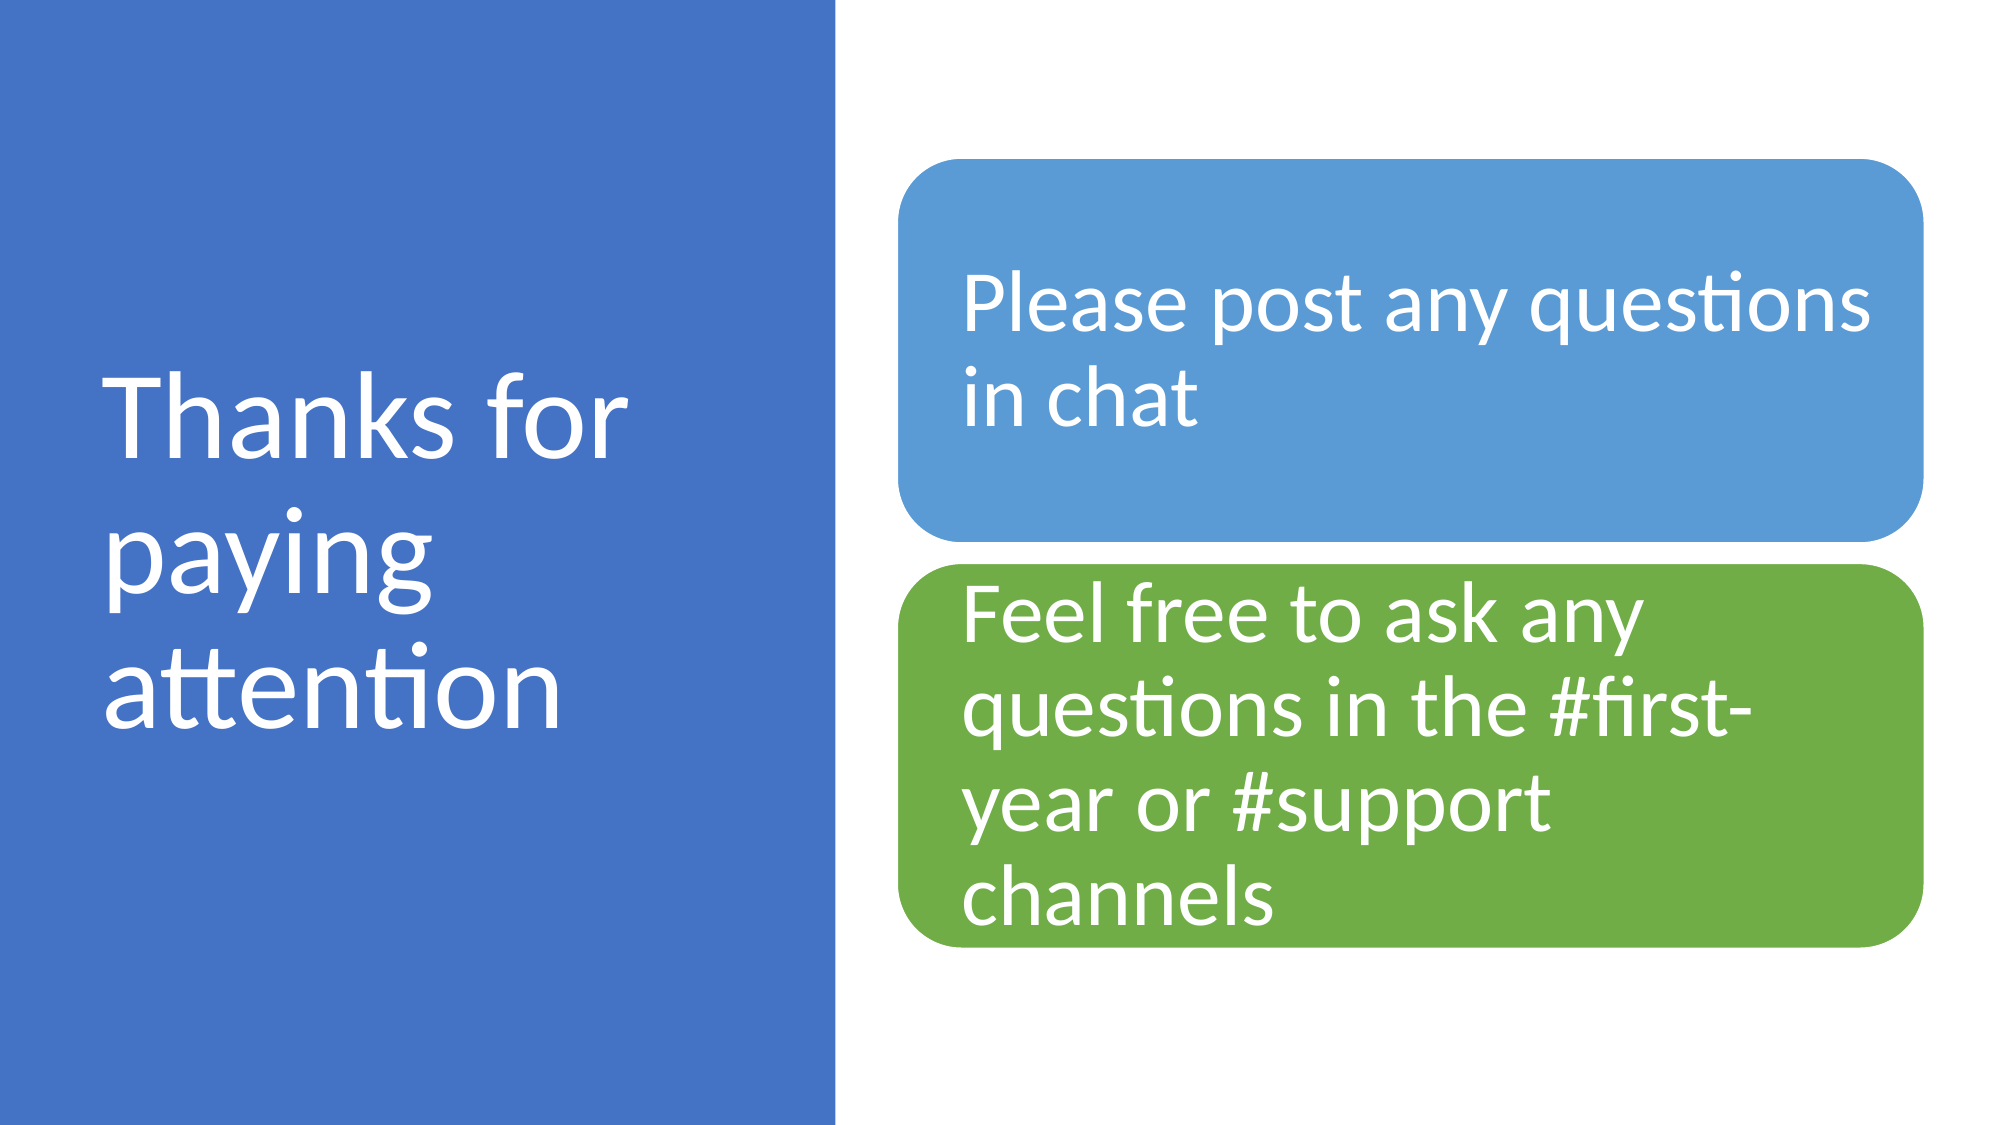

# Thanks for paying attention
Please post any questions in chat
Feel free to ask any questions in the #first-year or #support channels